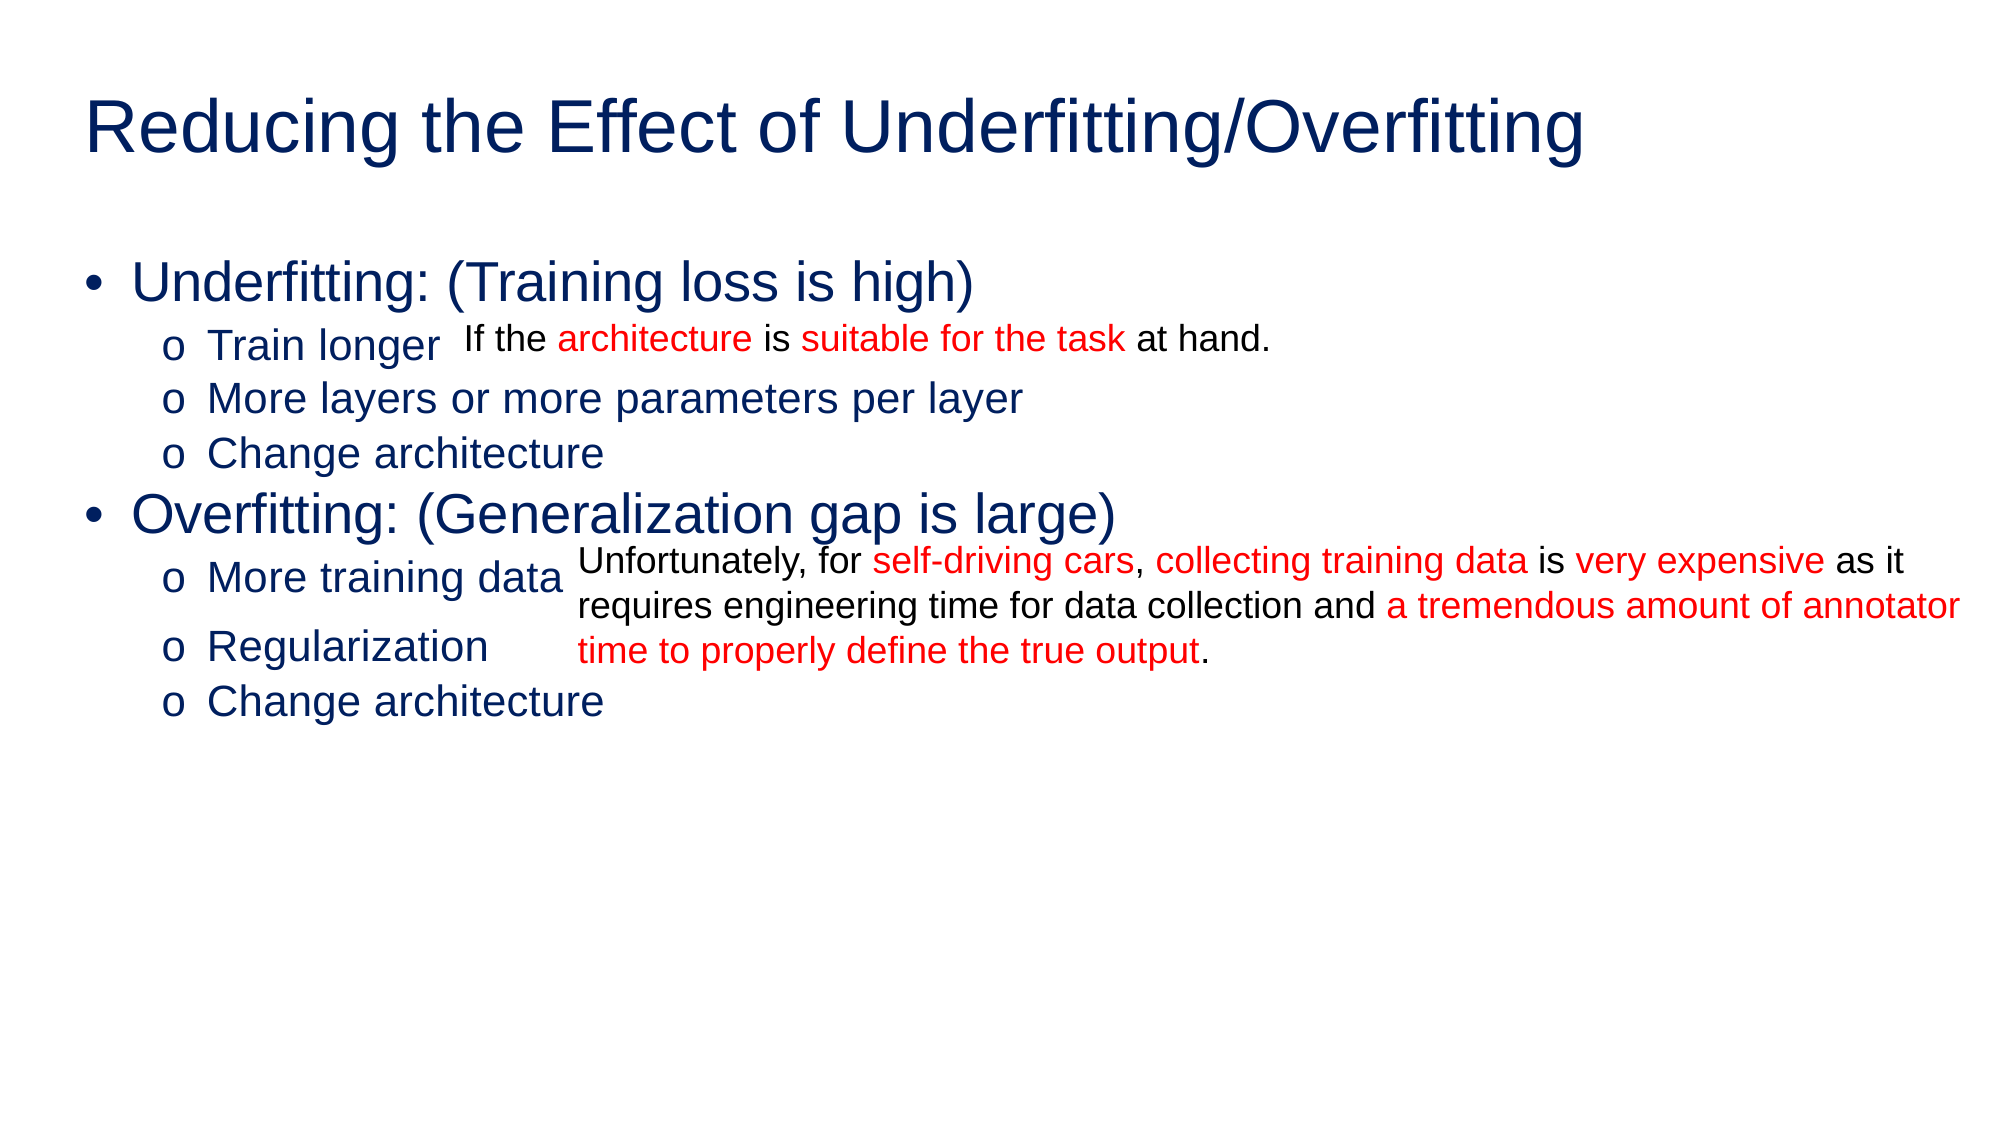

Reducing the Effect of Underfitting/Overfitting
• Underfitting: (Training loss is high)
o Train longer
o More layers or more parameters per layer
o Change architecture
• Overfitting: (Generalization gap is large)
o More training data
If the architecture is suitable for the task at hand.
Unfortunately, for self-driving cars, collecting training data is very expensive as it requires engineering time for data collection and a tremendous amount of annotator time to properly define the true output.
o Regularization
o Change architecture